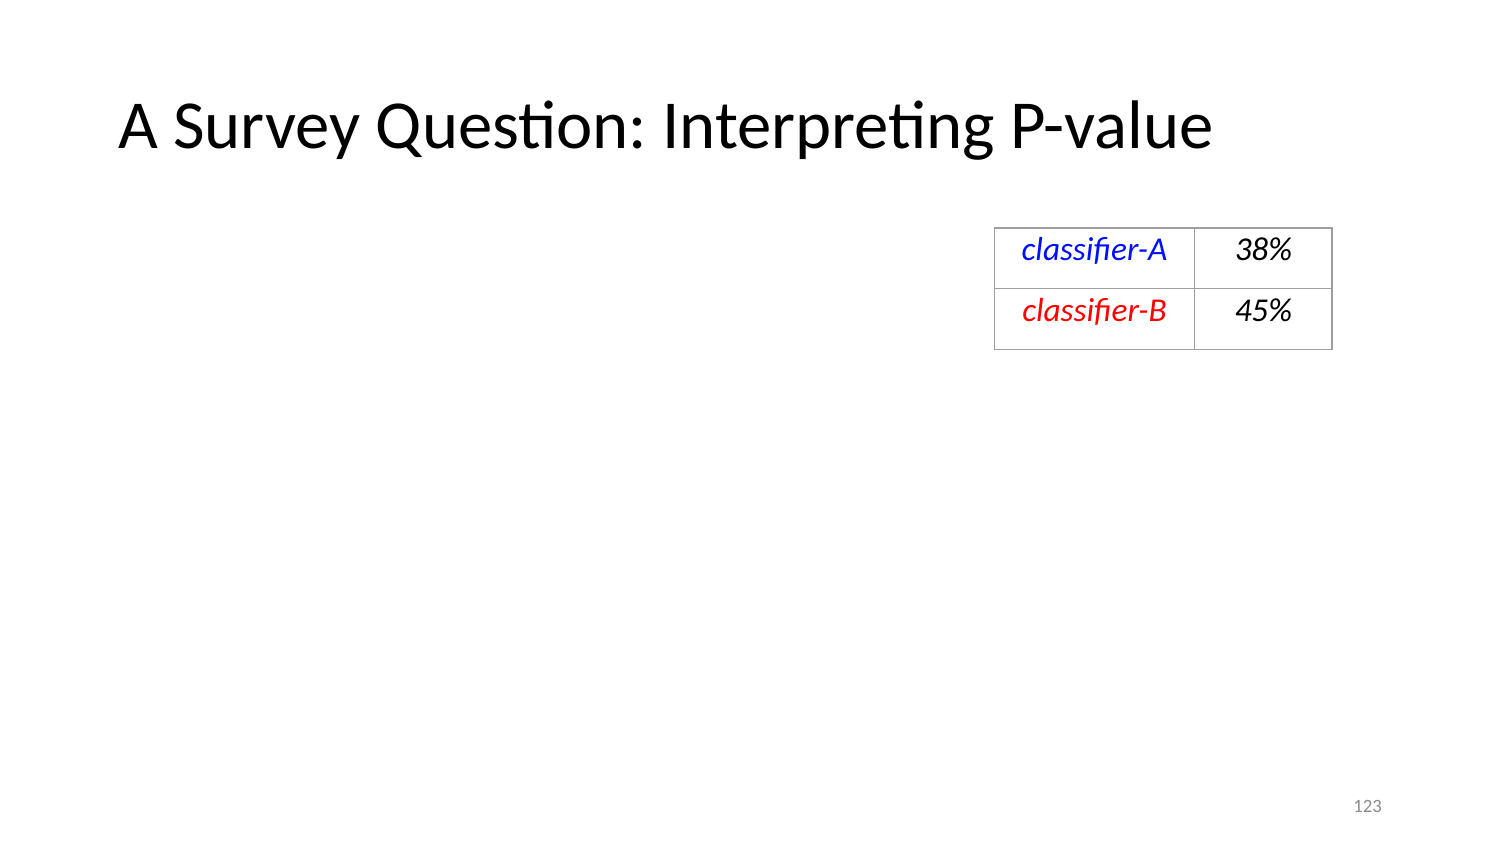

# A Survey Question: Interpreting P-value

| classifier-A | 38% |
| --- | --- |
| classifier-B | 45% |
123